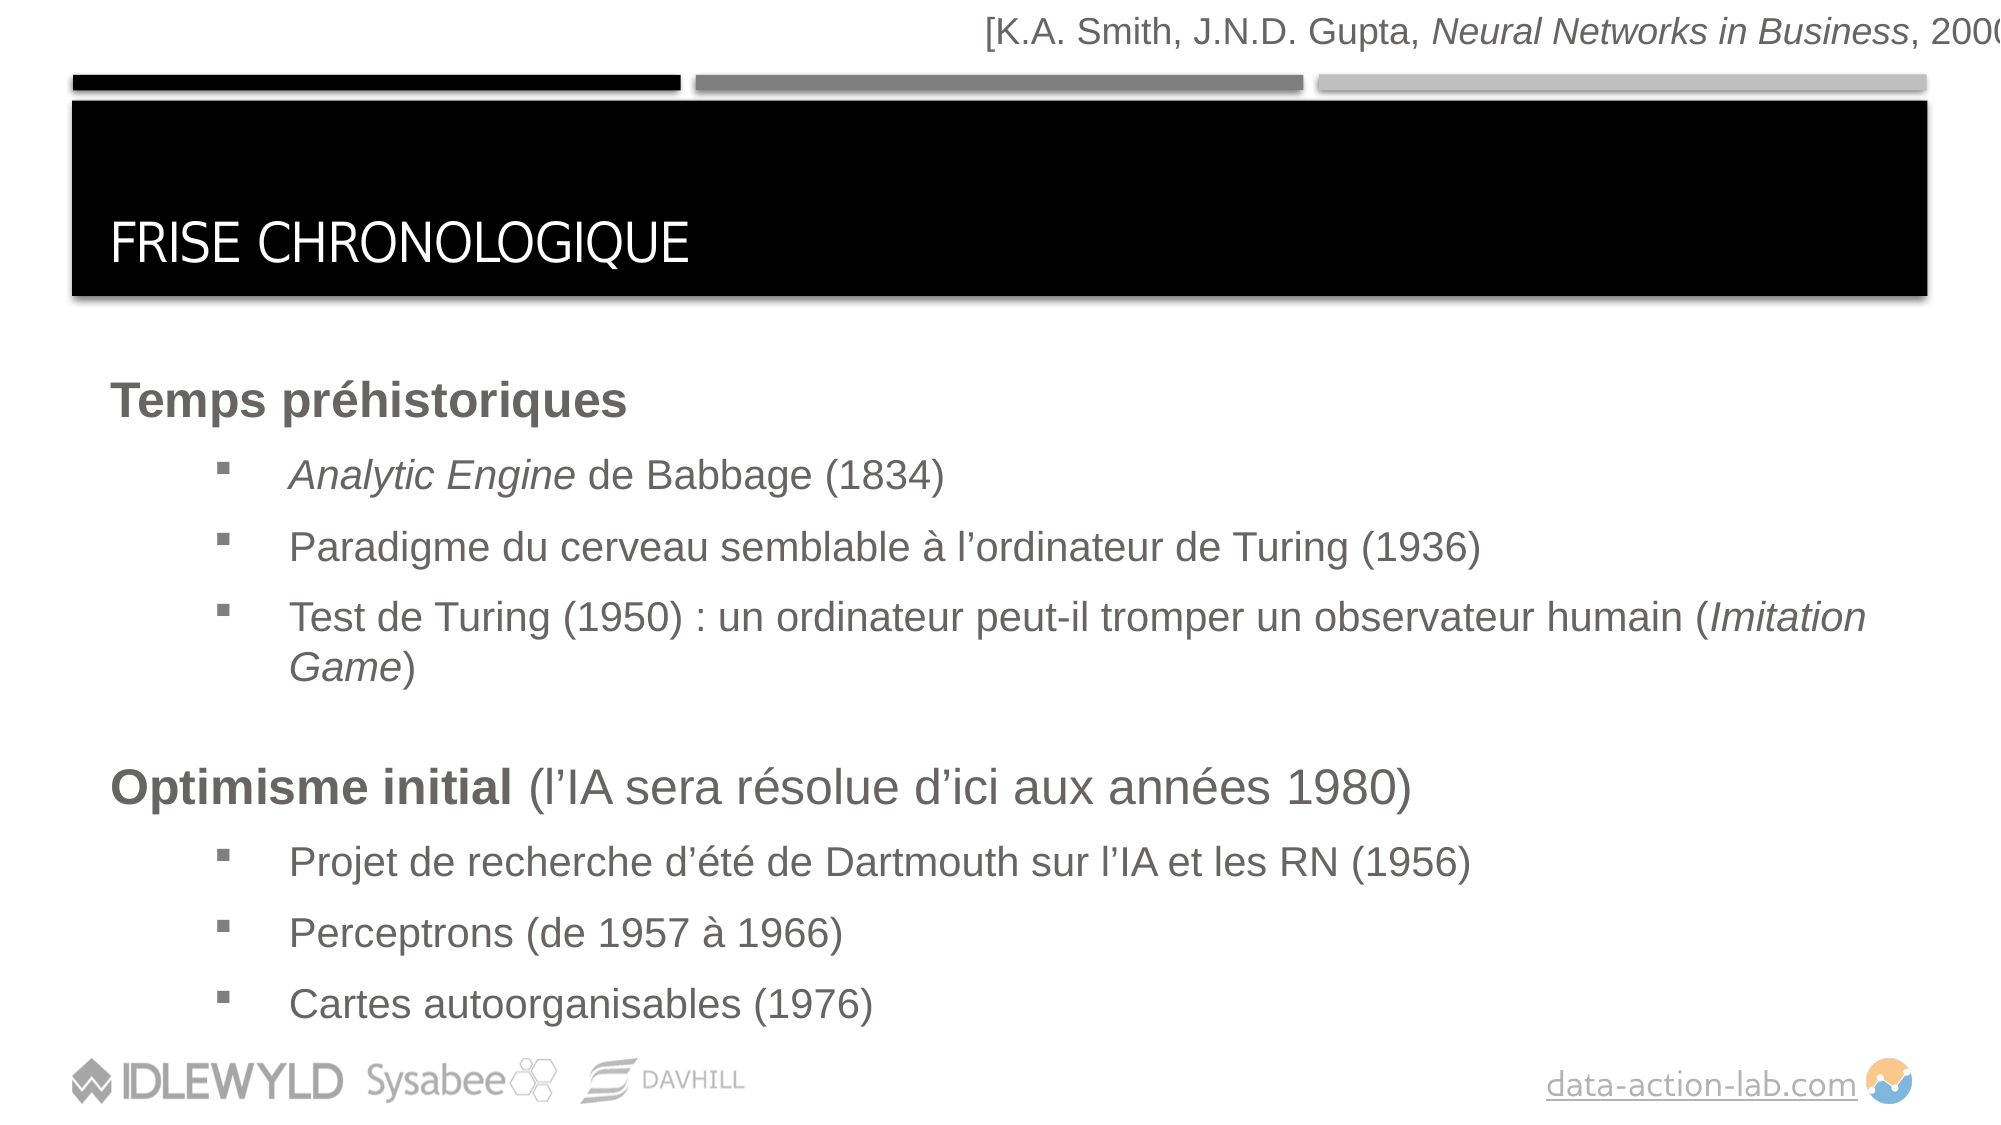

[K.A. Smith, J.N.D. Gupta, Neural Networks in Business, 2000]
# Frise chronologique
Temps préhistoriques
Analytic Engine de Babbage (1834)
Paradigme du cerveau semblable à l’ordinateur de Turing (1936)
Test de Turing (1950) : un ordinateur peut-il tromper un observateur humain (Imitation Game)

Optimisme initial (l’IA sera résolue d’ici aux années 1980)
Projet de recherche d’été de Dartmouth sur l’IA et les RN (1956)
Perceptrons (de 1957 à 1966)
Cartes autoorganisables (1976)